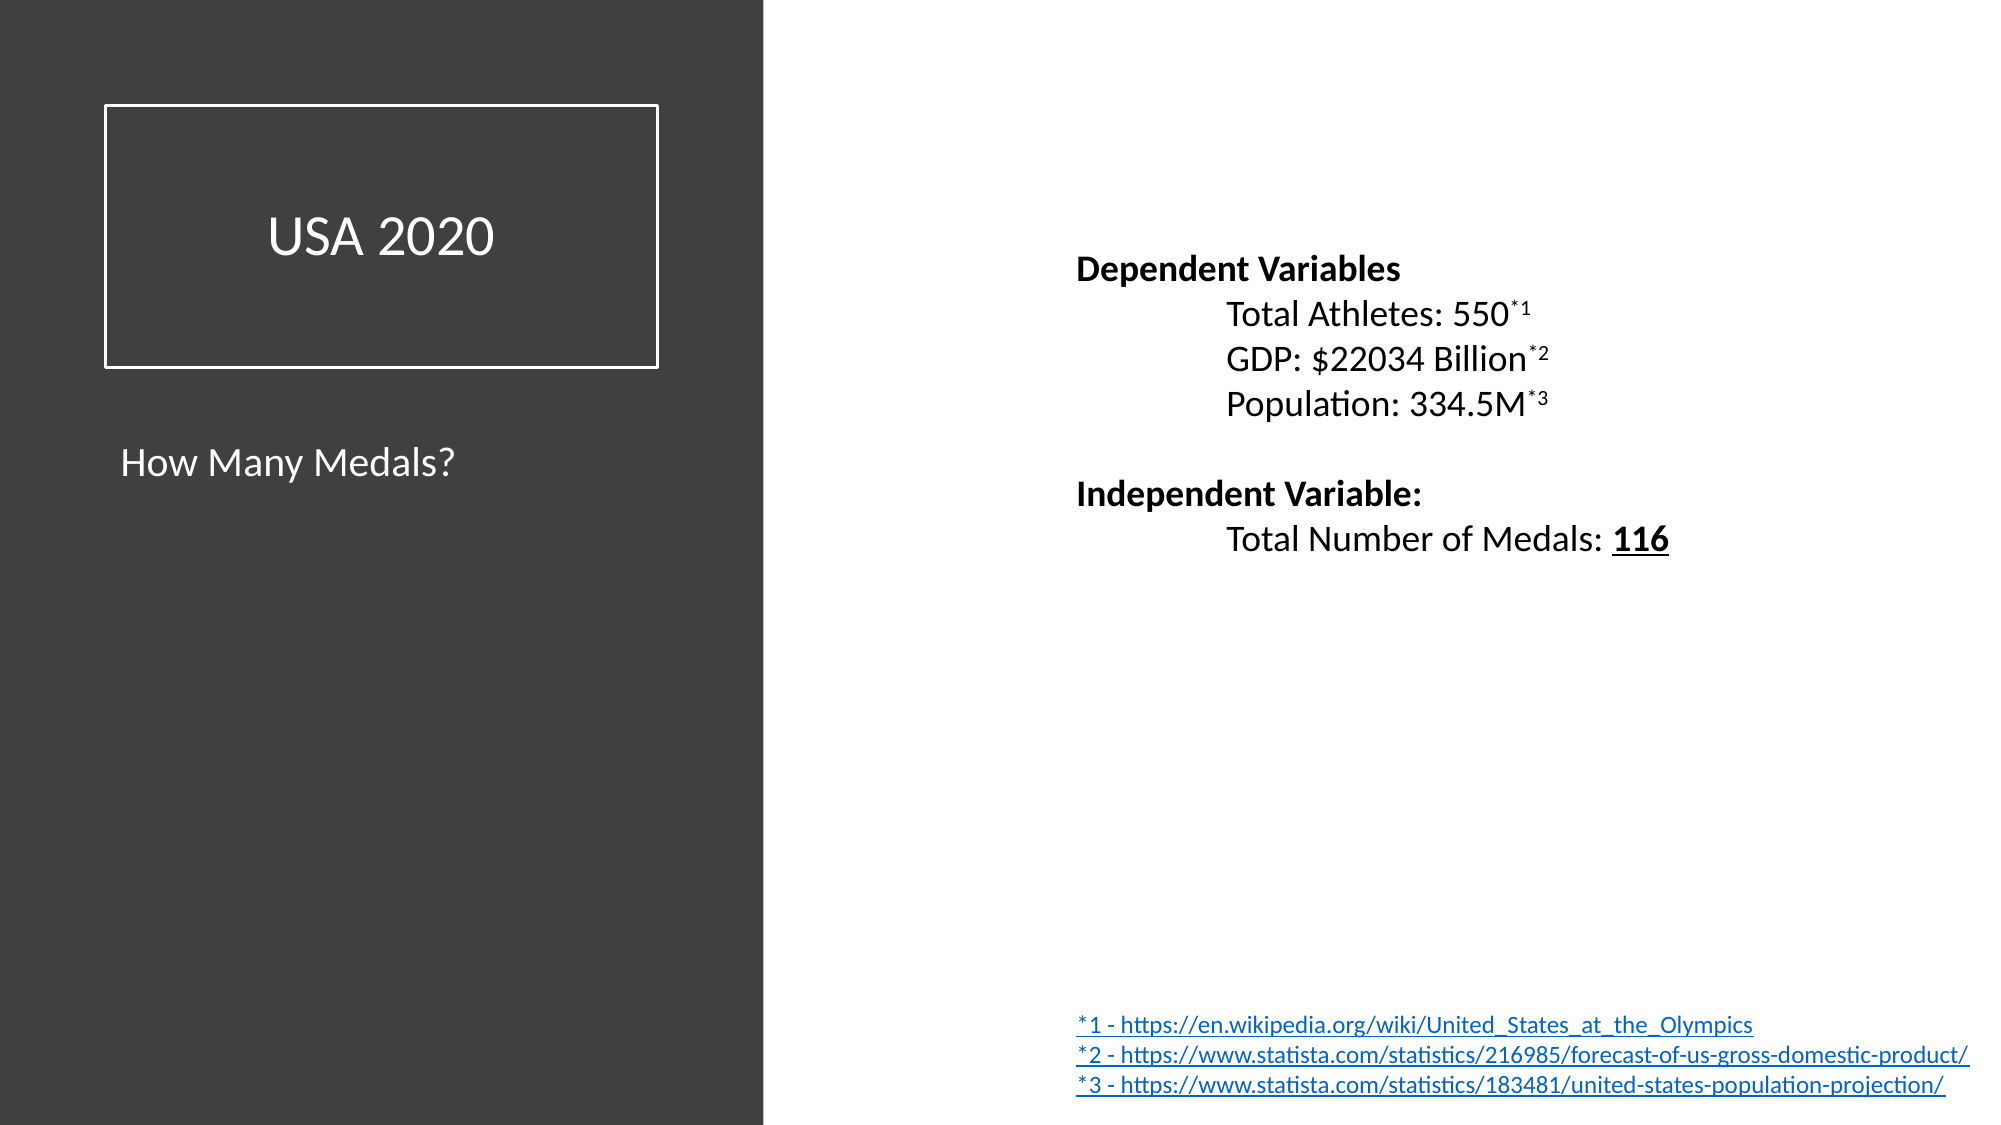

# USA 2020
Dependent Variables
	Total Athletes: 550*1
	GDP: $22034 Billion*2
	Population: 334.5M*3

Independent Variable:
	Total Number of Medals: 116

*1 - https://en.wikipedia.org/wiki/United_States_at_the_Olympics
*2 - https://www.statista.com/statistics/216985/forecast-of-us-gross-domestic-product/
*3 - https://www.statista.com/statistics/183481/united-states-population-projection/

How Many Medals?